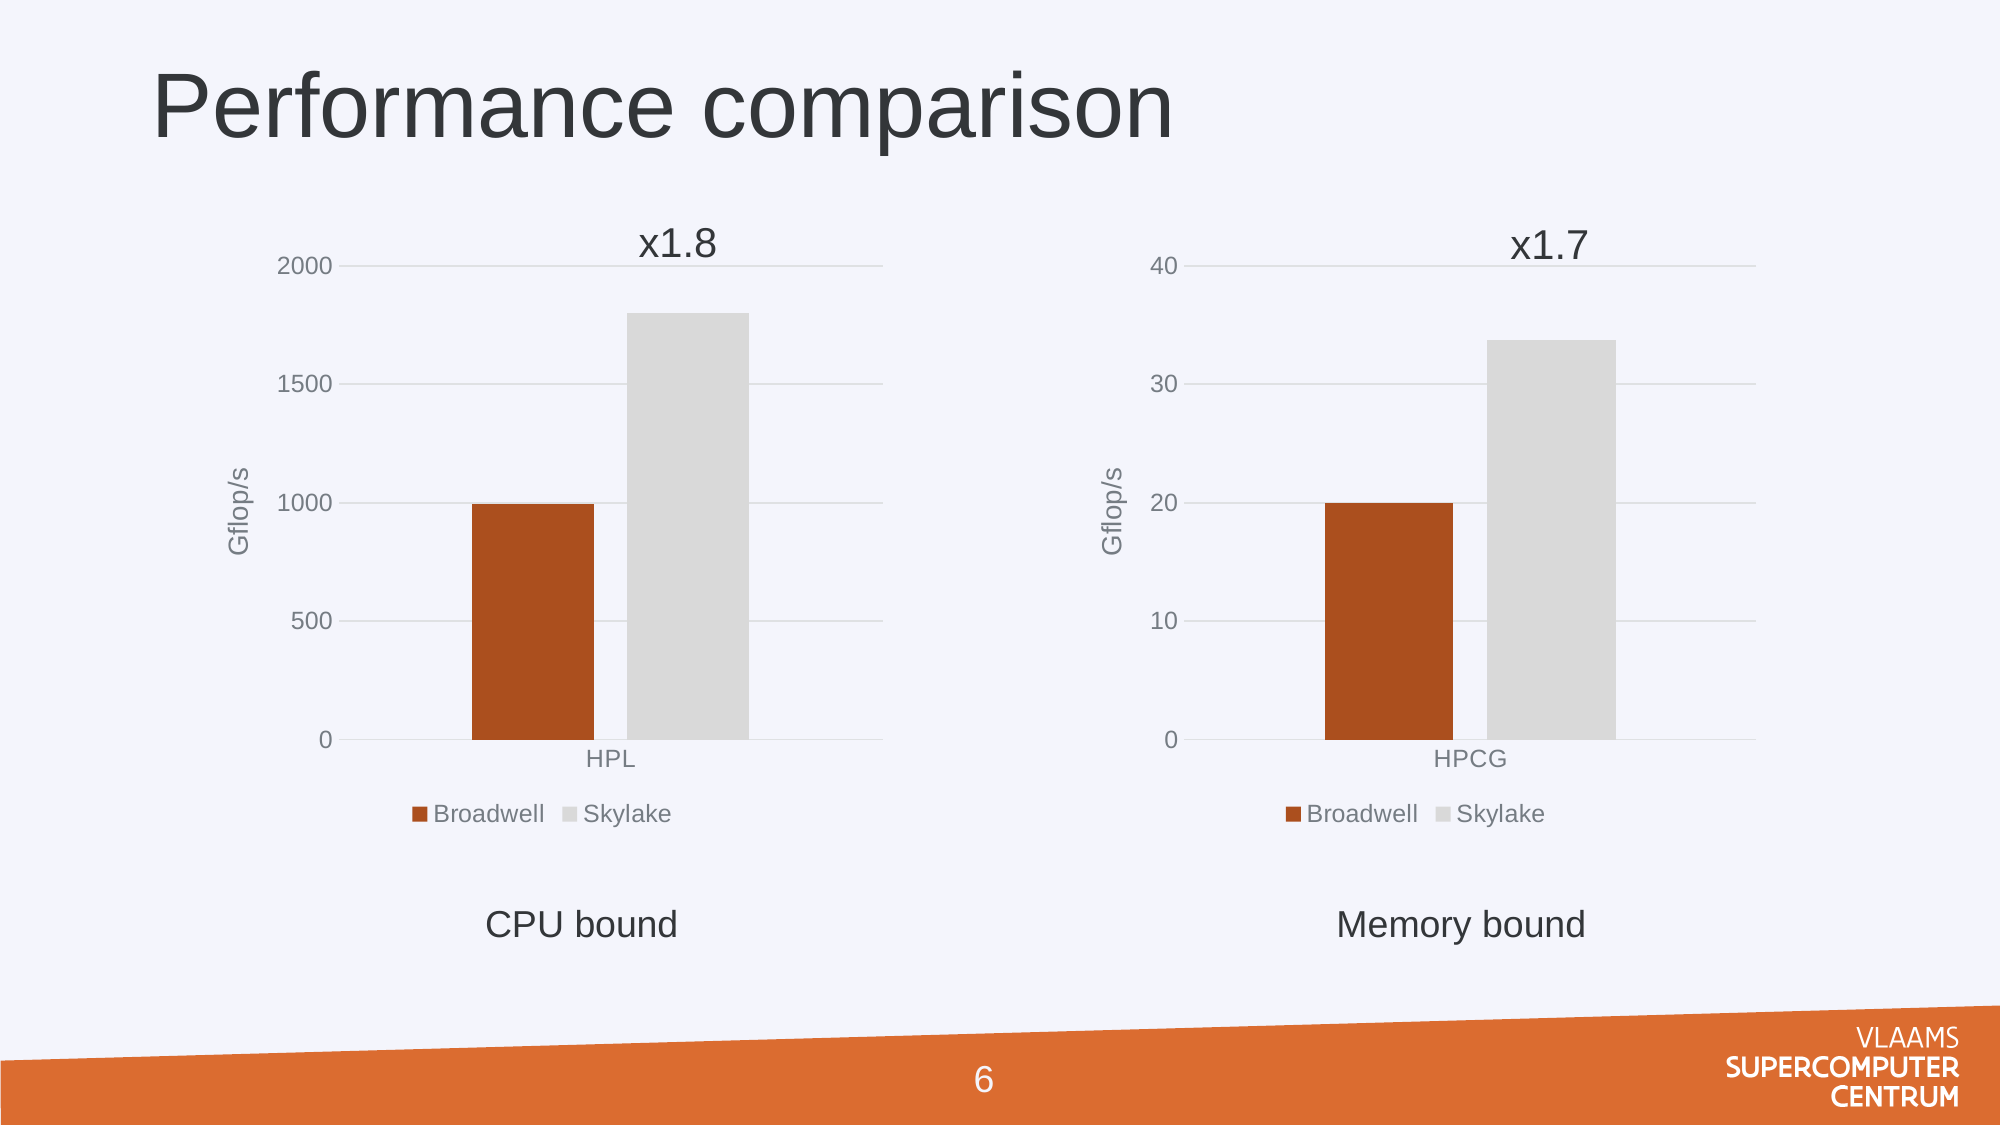

Performance comparison
x1.8
x1.7

### Chart

| Category | Broadwell | Skylake |
|---|---|---|
| HPL | 996.0 | 1800.0 |

### Chart

| Category | Broadwell | Skylake |
|---|---|---|
| HPCG | 20.0 | 33.7 |
CPU bound
Memory bound
6